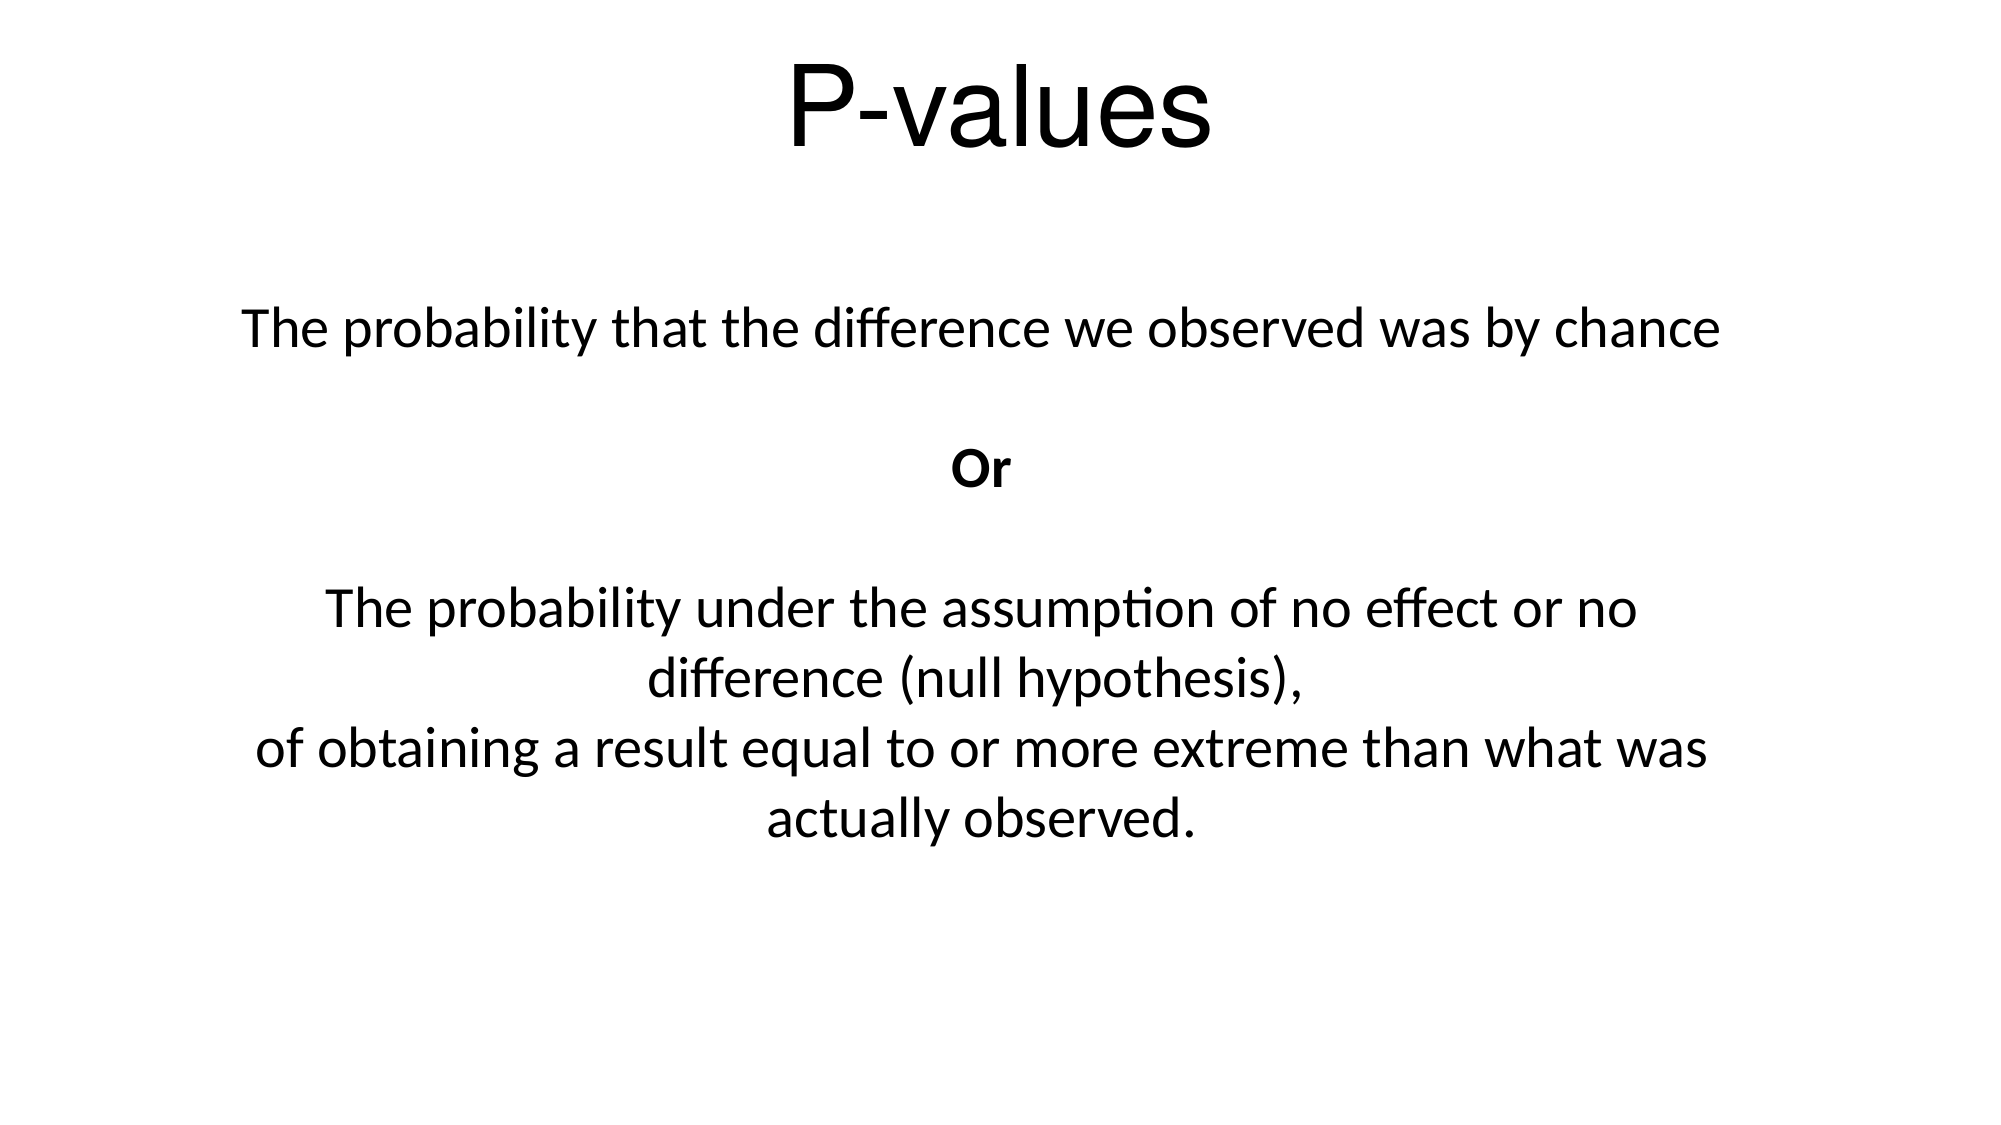

P-values
The probability that the difference we observed was by chance

Or

The probability under the assumption of no effect or no difference (null hypothesis),
of obtaining a result equal to or more extreme than what was actually observed.